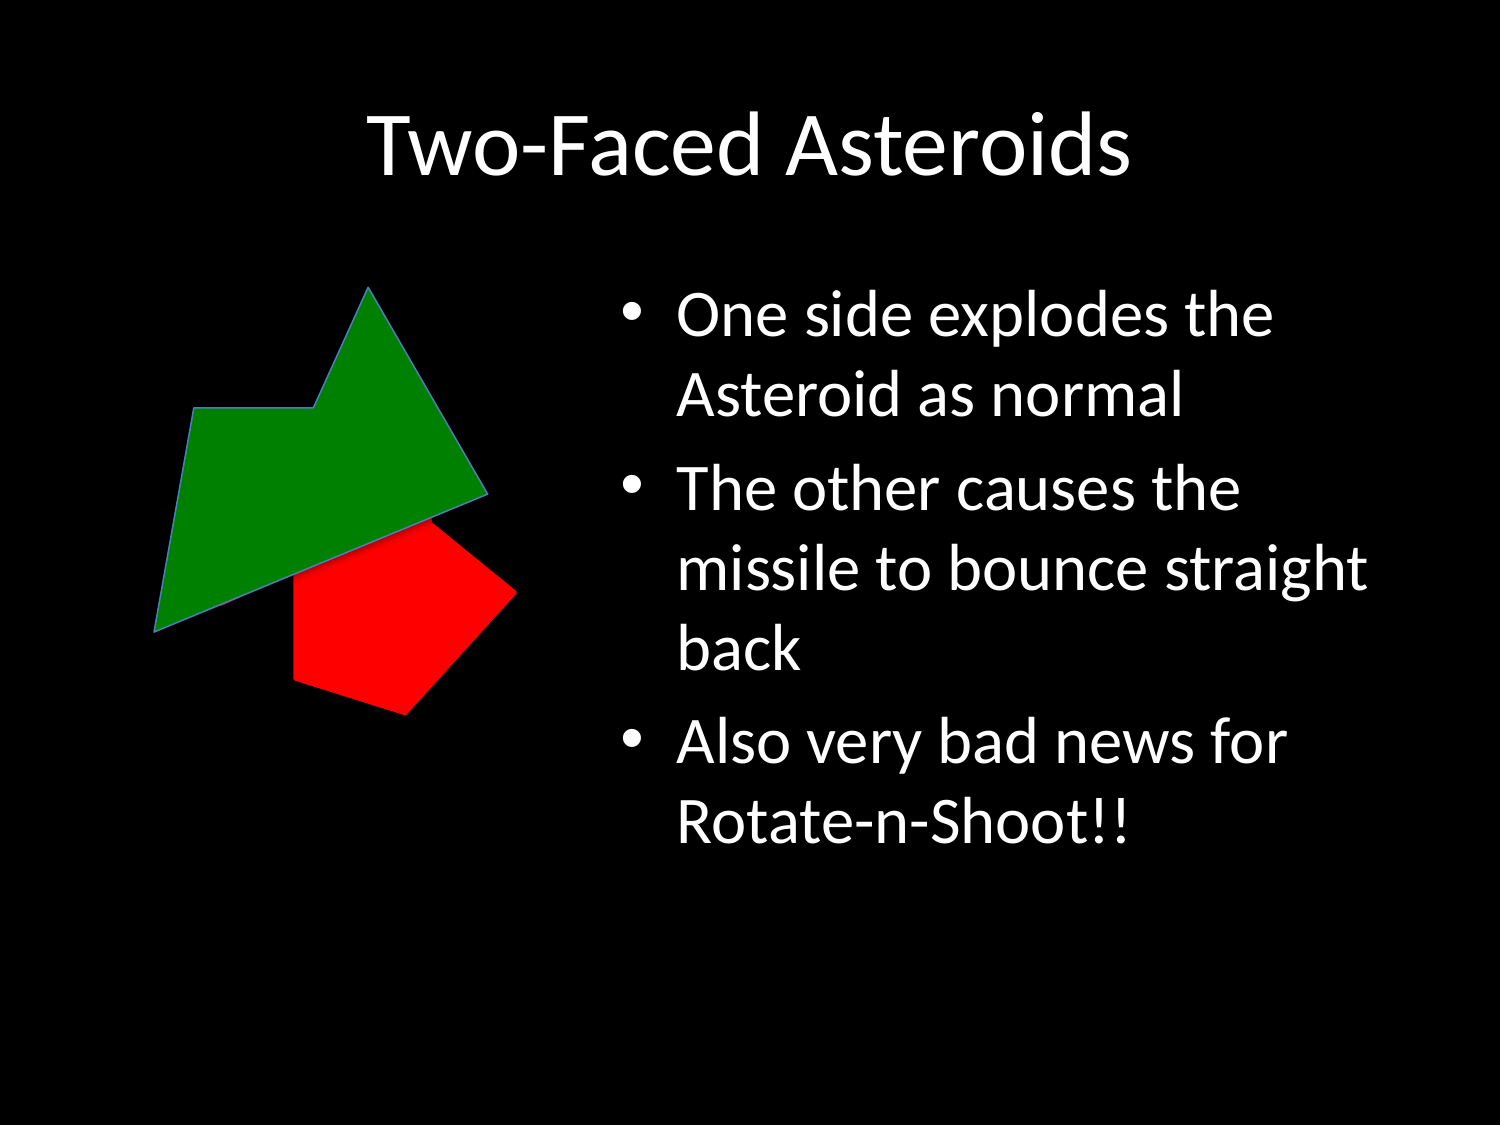

# Two-Faced Asteroids
One side explodes the Asteroid as normal
The other causes the missile to bounce straight back
Also very bad news for Rotate-n-Shoot!!